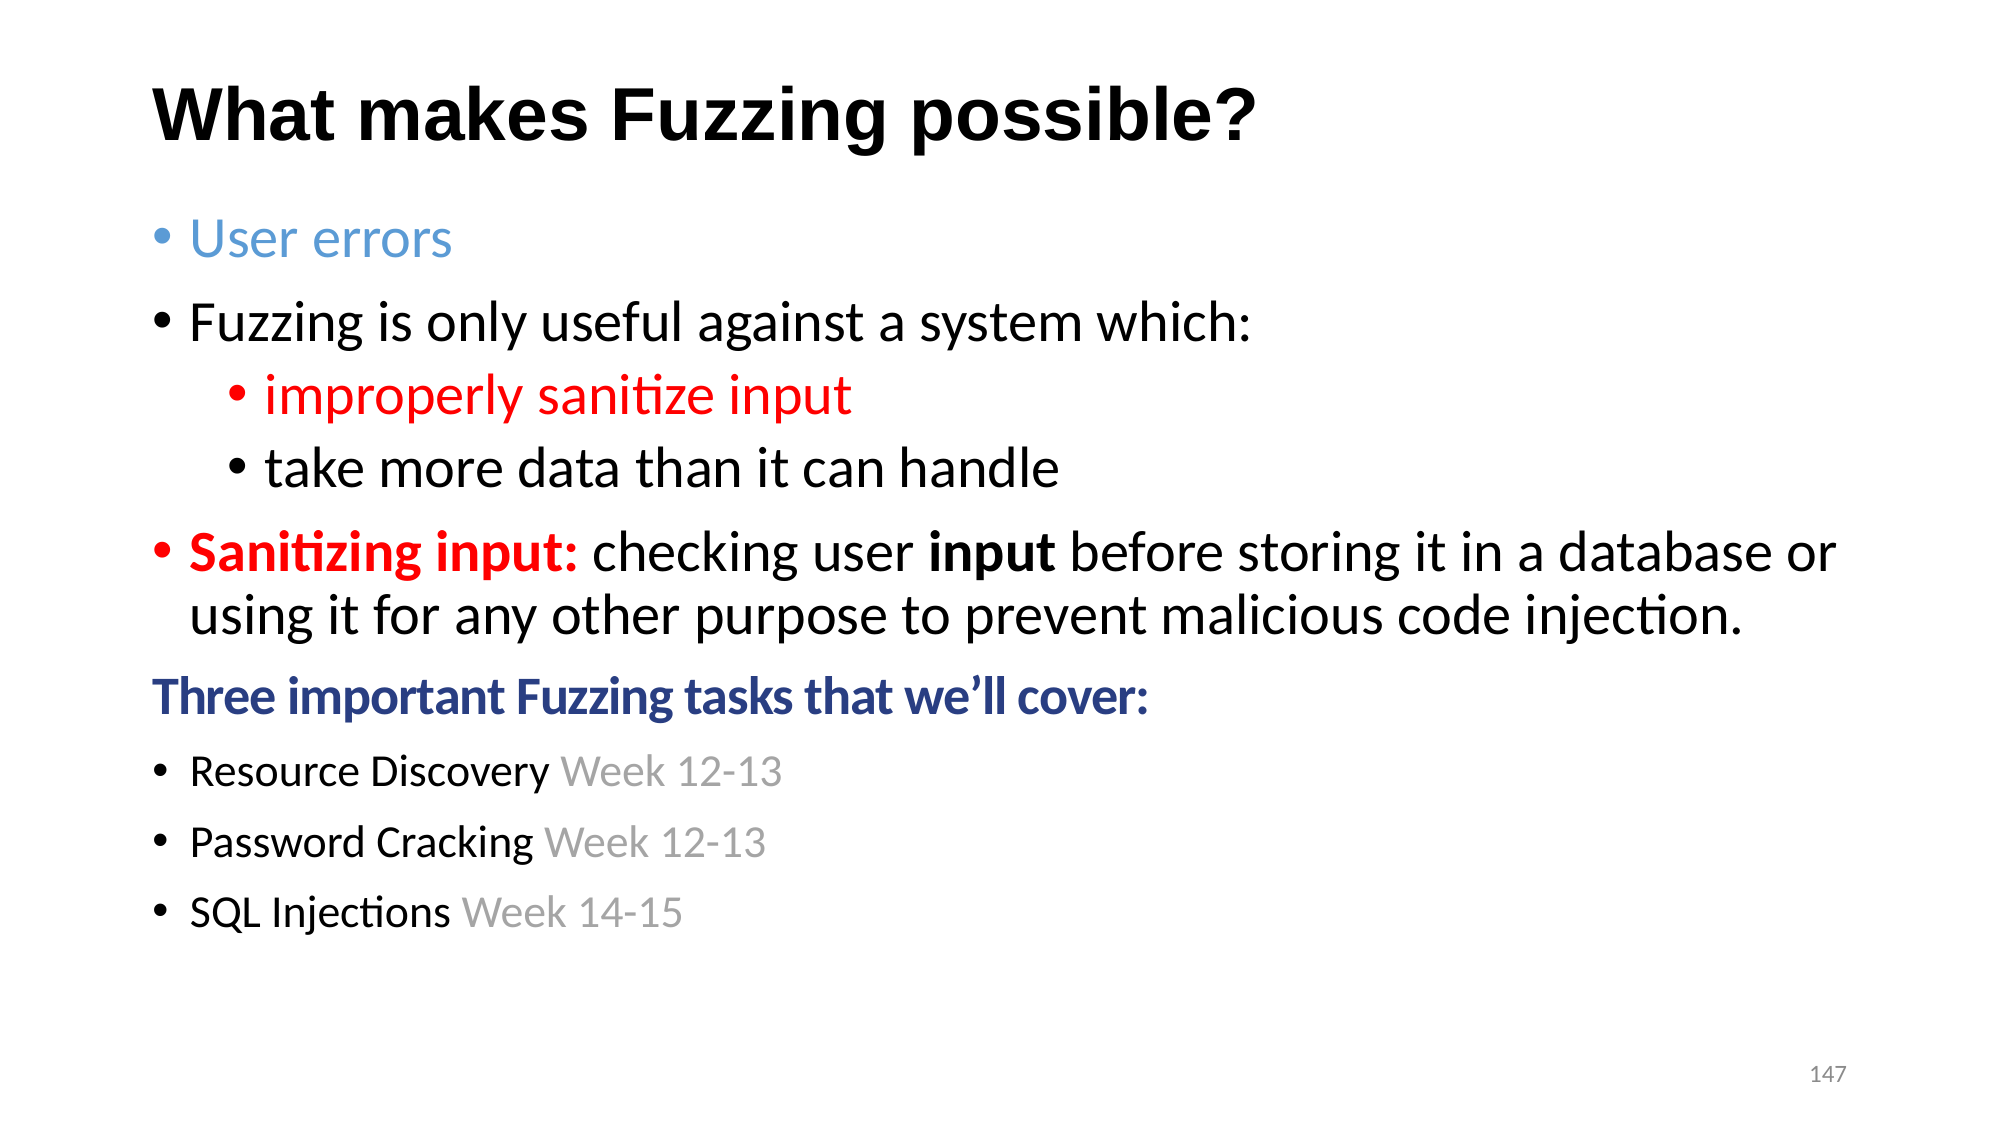

# What makes Fuzzing possible?
User errors
Fuzzing is only useful against a system which:
improperly sanitize input
take more data than it can handle
Sanitizing input: checking user input before storing it in a database or using it for any other purpose to prevent malicious code injection.
Three important Fuzzing tasks that we’ll cover:
Resource Discovery Week 12-13
Password Cracking Week 12-13
SQL Injections Week 14-15
147